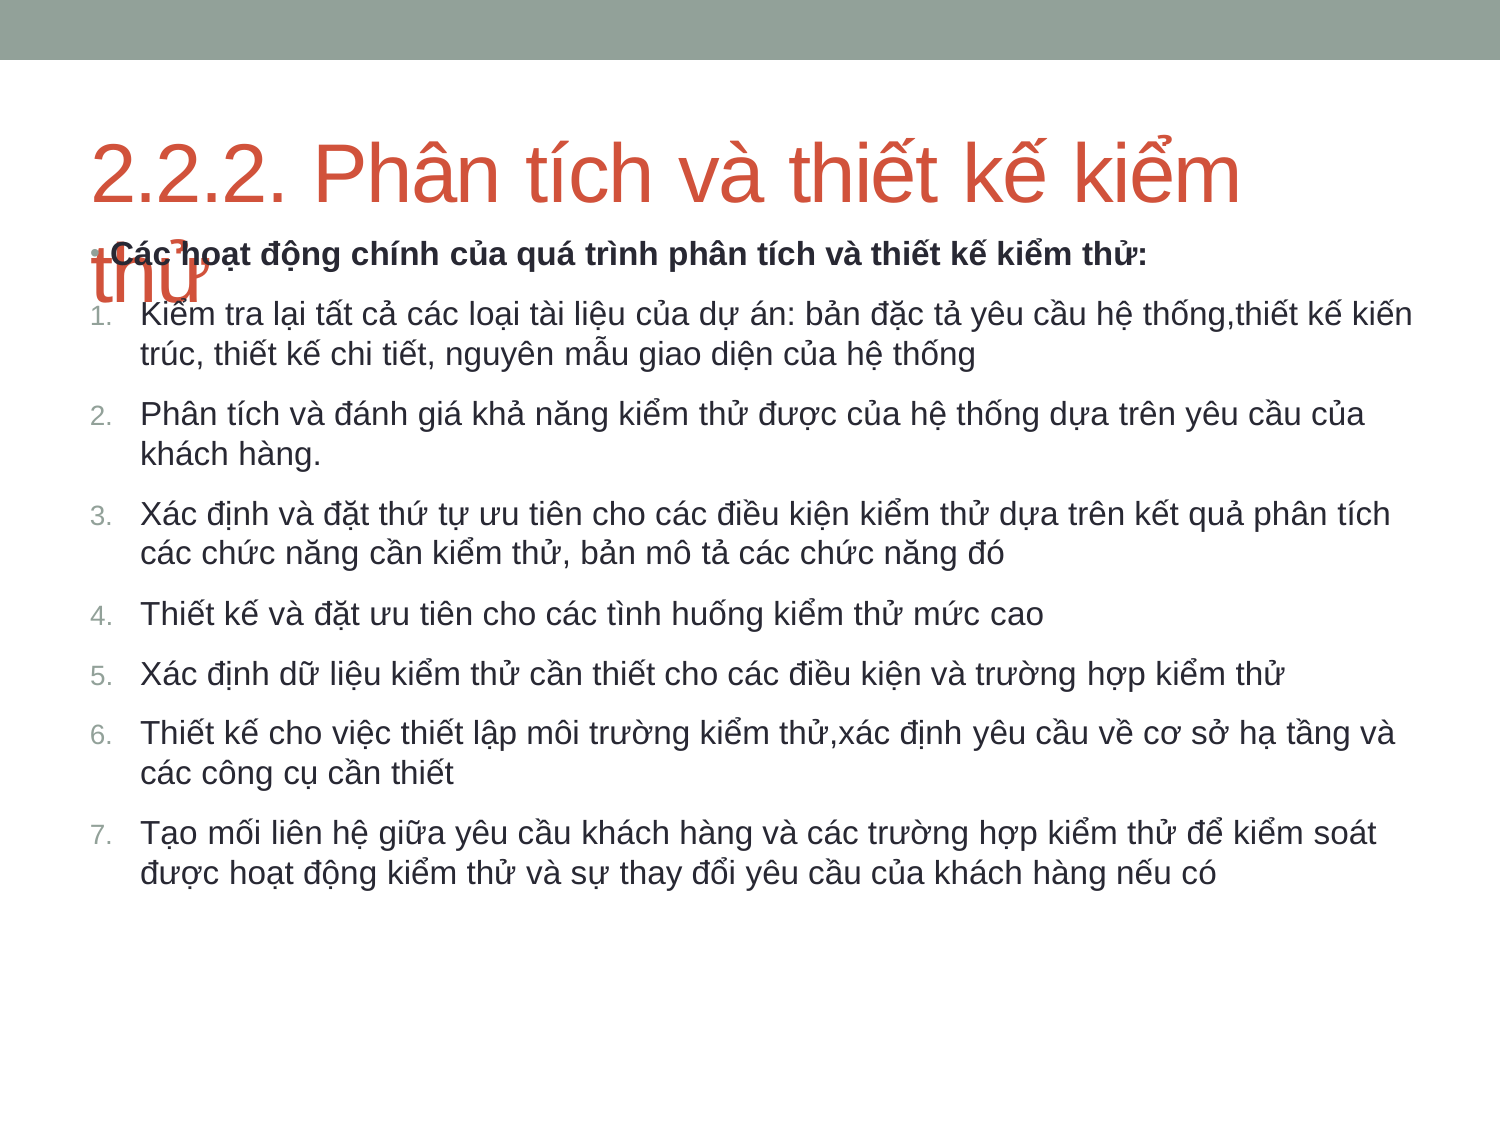

# 2.2.2. Phân tích và thiết kế kiểm thử
Các hoạt động chính của quá trình phân tích và thiết kế kiểm thử:
Kiểm tra lại tất cả các loại tài liệu của dự án: bản đặc tả yêu cầu hệ thống,thiết kế kiến  trúc, thiết kế chi tiết, nguyên mẫu giao diện của hệ thống
Phân tích và đánh giá khả năng kiểm thử được của hệ thống dựa trên yêu cầu của  khách hàng.
Xác định và đặt thứ tự ưu tiên cho các điều kiện kiểm thử dựa trên kết quả phân tích  các chức năng cần kiểm thử, bản mô tả các chức năng đó
Thiết kế và đặt ưu tiên cho các tình huống kiểm thử mức cao
Xác định dữ liệu kiểm thử cần thiết cho các điều kiện và trường hợp kiểm thử
Thiết kế cho việc thiết lập môi trường kiểm thử,xác định yêu cầu về cơ sở hạ tầng và  các công cụ cần thiết
Tạo mối liên hệ giữa yêu cầu khách hàng và các trường hợp kiểm thử để kiểm soát  được hoạt động kiểm thử và sự thay đổi yêu cầu của khách hàng nếu có